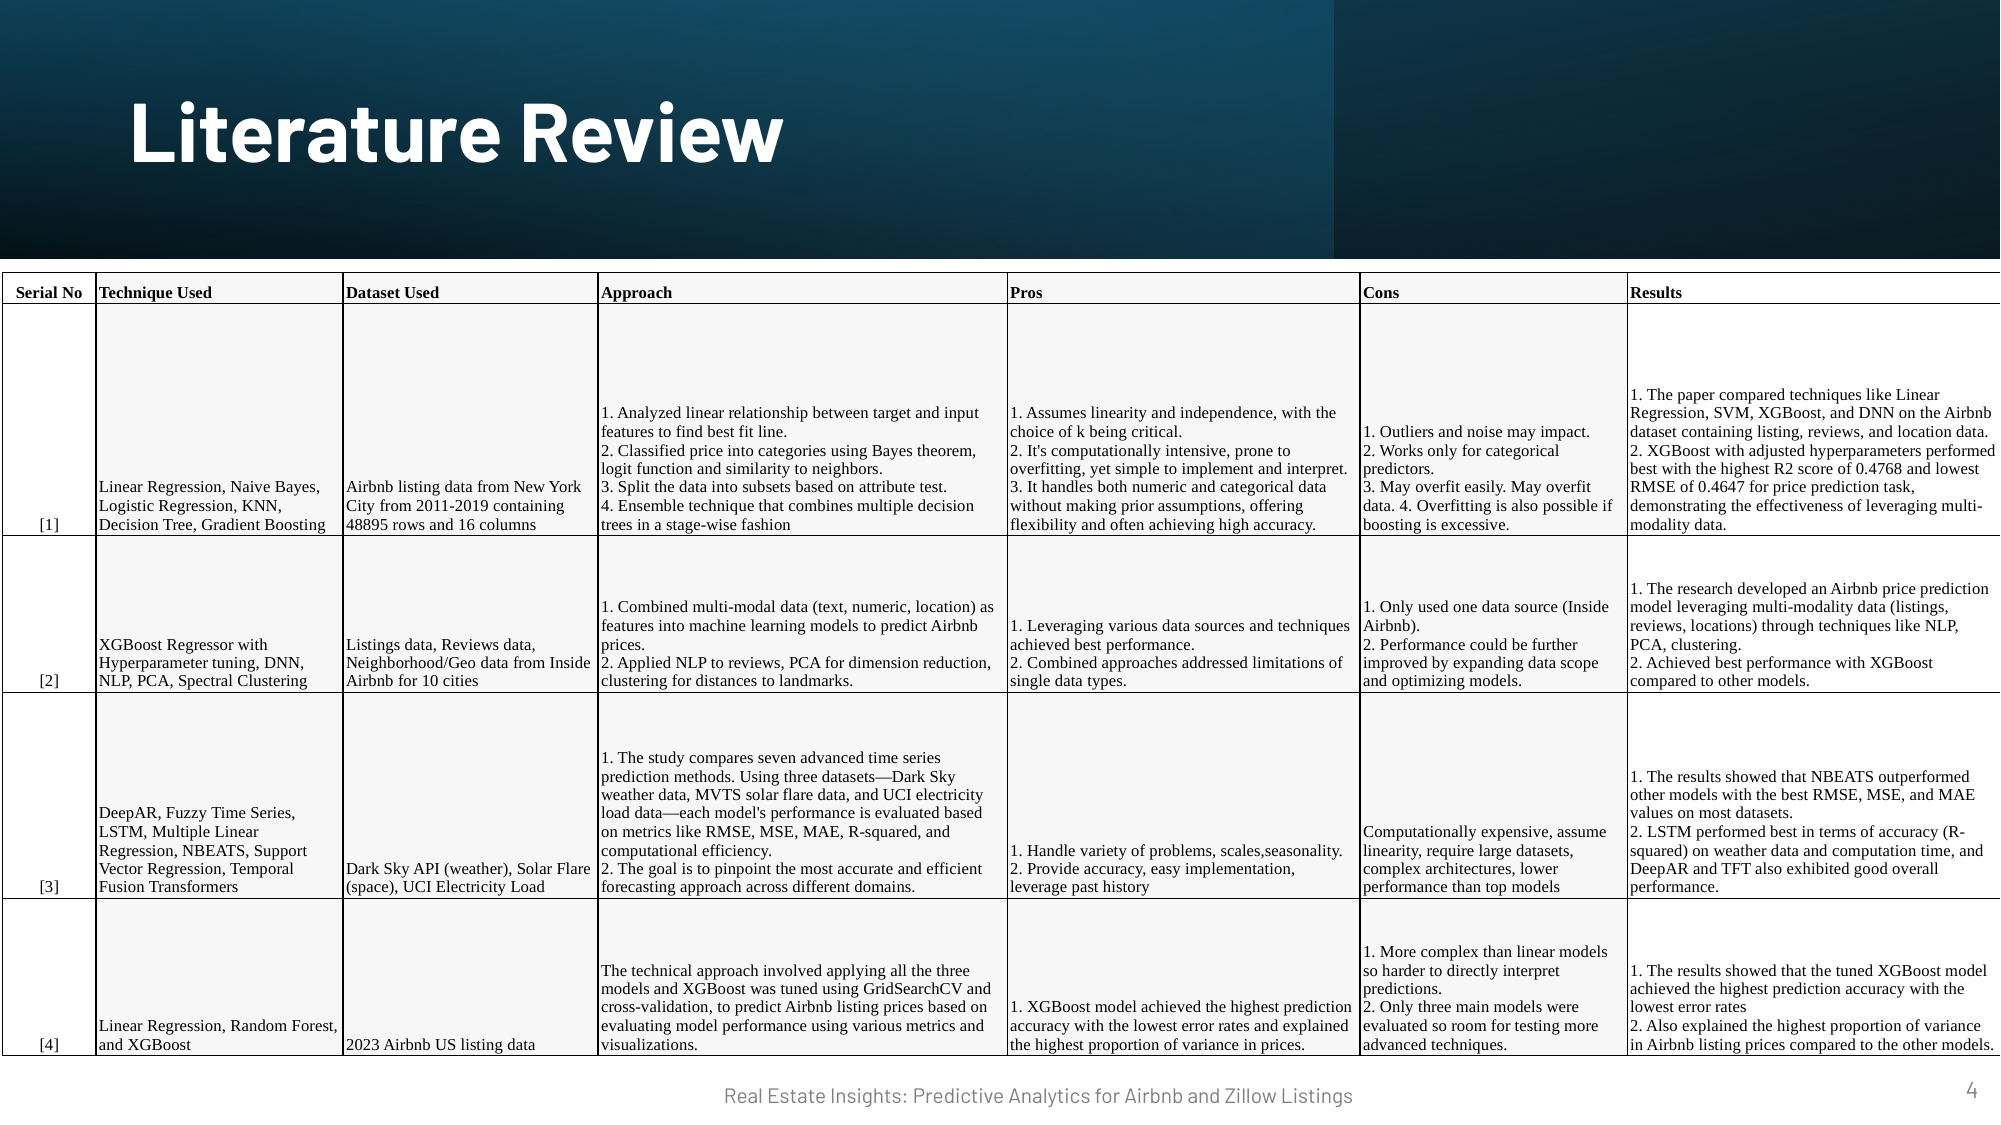

# Literature Review
| Serial No | Technique Used | Dataset Used | Approach | Pros | Cons | Results |
| --- | --- | --- | --- | --- | --- | --- |
| [1] | Linear Regression, Naive Bayes, Logistic Regression, KNN, Decision Tree, Gradient Boosting | Airbnb listing data from New York City from 2011-2019 containing 48895 rows and 16 columns | 1. Analyzed linear relationship between target and input features to find best fit line. 2. Classified price into categories using Bayes theorem, logit function and similarity to neighbors. 3. Split the data into subsets based on attribute test. 4. Ensemble technique that combines multiple decision trees in a stage-wise fashion | 1. Assumes linearity and independence, with the choice of k being critical. 2. It's computationally intensive, prone to overfitting, yet simple to implement and interpret. 3. It handles both numeric and categorical data without making prior assumptions, offering flexibility and often achieving high accuracy. | 1. Outliers and noise may impact. 2. Works only for categorical predictors. 3. May overfit easily. May overfit data. 4. Overfitting is also possible if boosting is excessive. | 1. The paper compared techniques like Linear Regression, SVM, XGBoost, and DNN on the Airbnb dataset containing listing, reviews, and location data. 2. XGBoost with adjusted hyperparameters performed best with the highest R2 score of 0.4768 and lowest RMSE of 0.4647 for price prediction task, demonstrating the effectiveness of leveraging multi-modality data. |
| [2] | XGBoost Regressor with Hyperparameter tuning, DNN, NLP, PCA, Spectral Clustering | Listings data, Reviews data, Neighborhood/Geo data from Inside Airbnb for 10 cities | 1. Combined multi-modal data (text, numeric, location) as features into machine learning models to predict Airbnb prices. 2. Applied NLP to reviews, PCA for dimension reduction, clustering for distances to landmarks. | 1. Leveraging various data sources and techniques achieved best performance. 2. Combined approaches addressed limitations of single data types. | 1. Only used one data source (Inside Airbnb). 2. Performance could be further improved by expanding data scope and optimizing models. | 1. The research developed an Airbnb price prediction model leveraging multi-modality data (listings, reviews, locations) through techniques like NLP, PCA, clustering. 2. Achieved best performance with XGBoost compared to other models. |
| [3] | DeepAR, Fuzzy Time Series, LSTM, Multiple Linear Regression, NBEATS, Support Vector Regression, Temporal Fusion Transformers | Dark Sky API (weather), Solar Flare (space), UCI Electricity Load | 1. The study compares seven advanced time series prediction methods. Using three datasets—Dark Sky weather data, MVTS solar flare data, and UCI electricity load data—each model's performance is evaluated based on metrics like RMSE, MSE, MAE, R-squared, and computational efficiency. 2. The goal is to pinpoint the most accurate and efficient forecasting approach across different domains. | 1. Handle variety of problems, scales,seasonality. 2. Provide accuracy, easy implementation, leverage past history | Computationally expensive, assume linearity, require large datasets, complex architectures, lower performance than top models | 1. The results showed that NBEATS outperformed other models with the best RMSE, MSE, and MAE values on most datasets. 2. LSTM performed best in terms of accuracy (R-squared) on weather data and computation time, and DeepAR and TFT also exhibited good overall performance. |
| [4] | Linear Regression, Random Forest, and XGBoost | 2023 Airbnb US listing data | The technical approach involved applying all the three models and XGBoost was tuned using GridSearchCV and cross-validation, to predict Airbnb listing prices based on evaluating model performance using various metrics and visualizations. | 1. XGBoost model achieved the highest prediction accuracy with the lowest error rates and explained the highest proportion of variance in prices. | 1. More complex than linear models so harder to directly interpret predictions. 2. Only three main models were evaluated so room for testing more advanced techniques. | 1. The results showed that the tuned XGBoost model achieved the highest prediction accuracy with the lowest error rates 2. Also explained the highest proportion of variance in Airbnb listing prices compared to the other models. |
4
Real Estate Insights: Predictive Analytics for Airbnb and Zillow Listings​